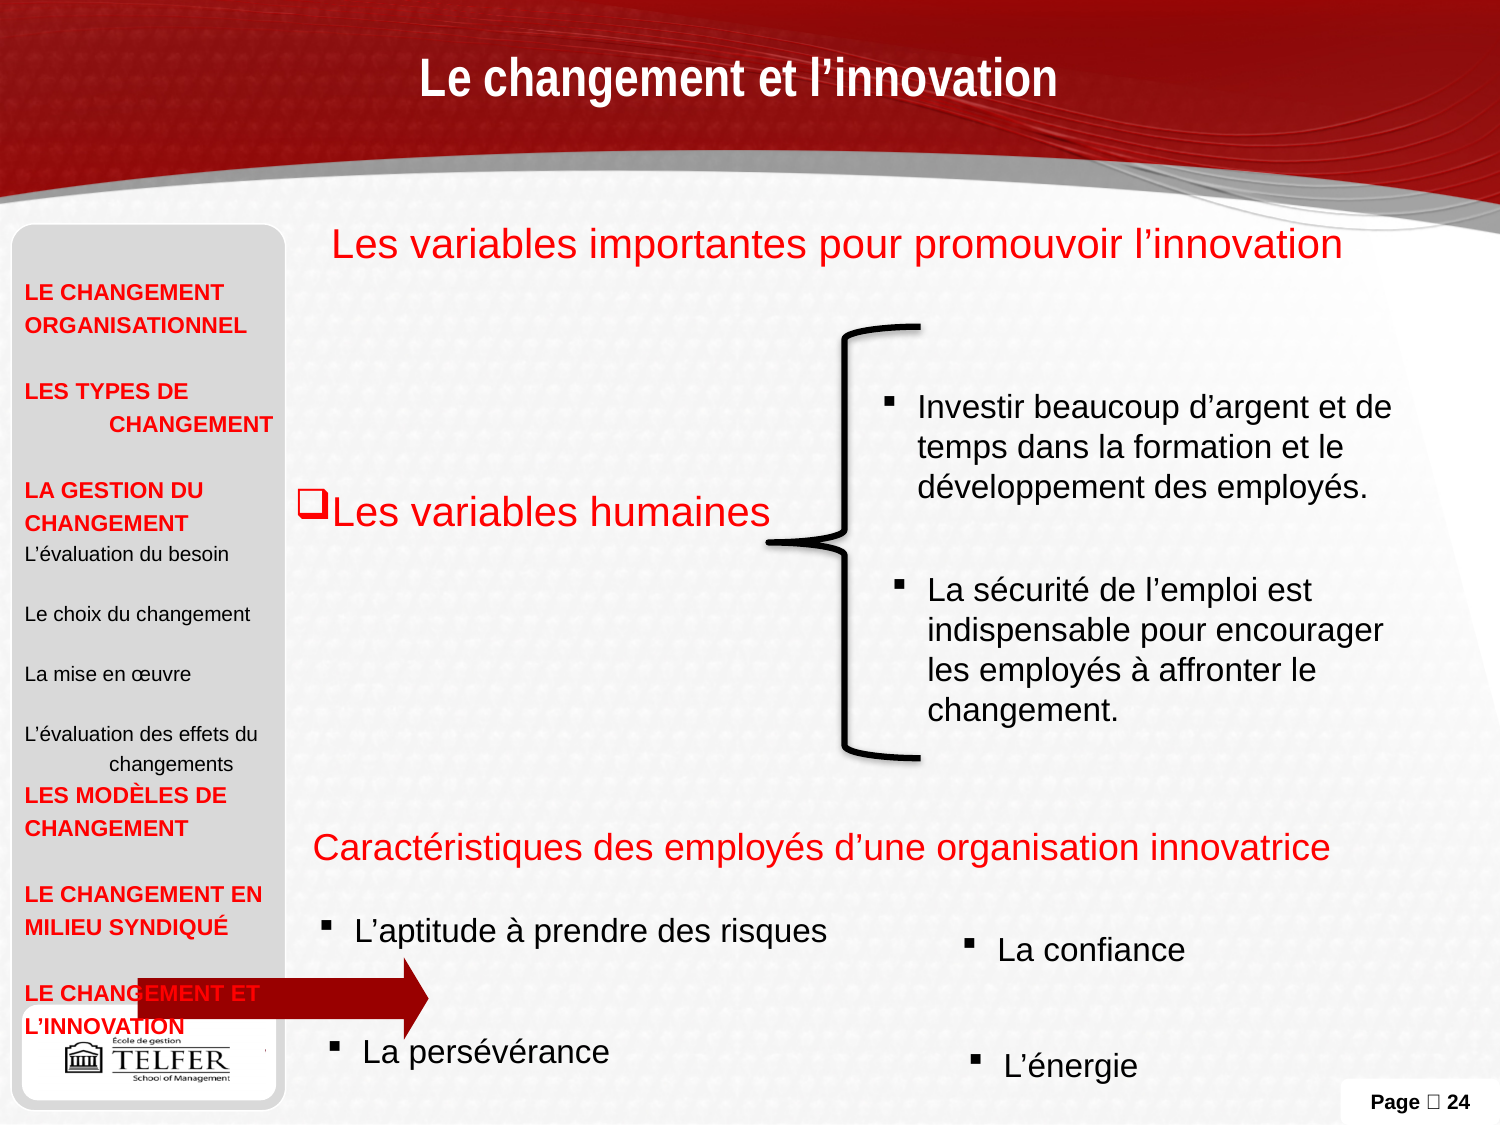

# Le changement et l’innovation
Les variables importantes pour promouvoir l’innovation

le changement
Organisationnel

Les types de changement

La gestion du
Changement
L’évaluation du besoin

Le choix du changement

La mise en œuvre

L’évaluation des effets du changements
Les modèles de
Changement

Le changement en
Milieu syndiqué

Le changement et
l’innovation

Investir beaucoup d’argent et de temps dans la formation et le développement des employés.
Les variables humaines
La sécurité de l’emploi est indispensable pour encourager les employés à affronter le changement.
Caractéristiques des employés d’une organisation innovatrice
L’aptitude à prendre des risques
La confiance

La persévérance
L’énergie